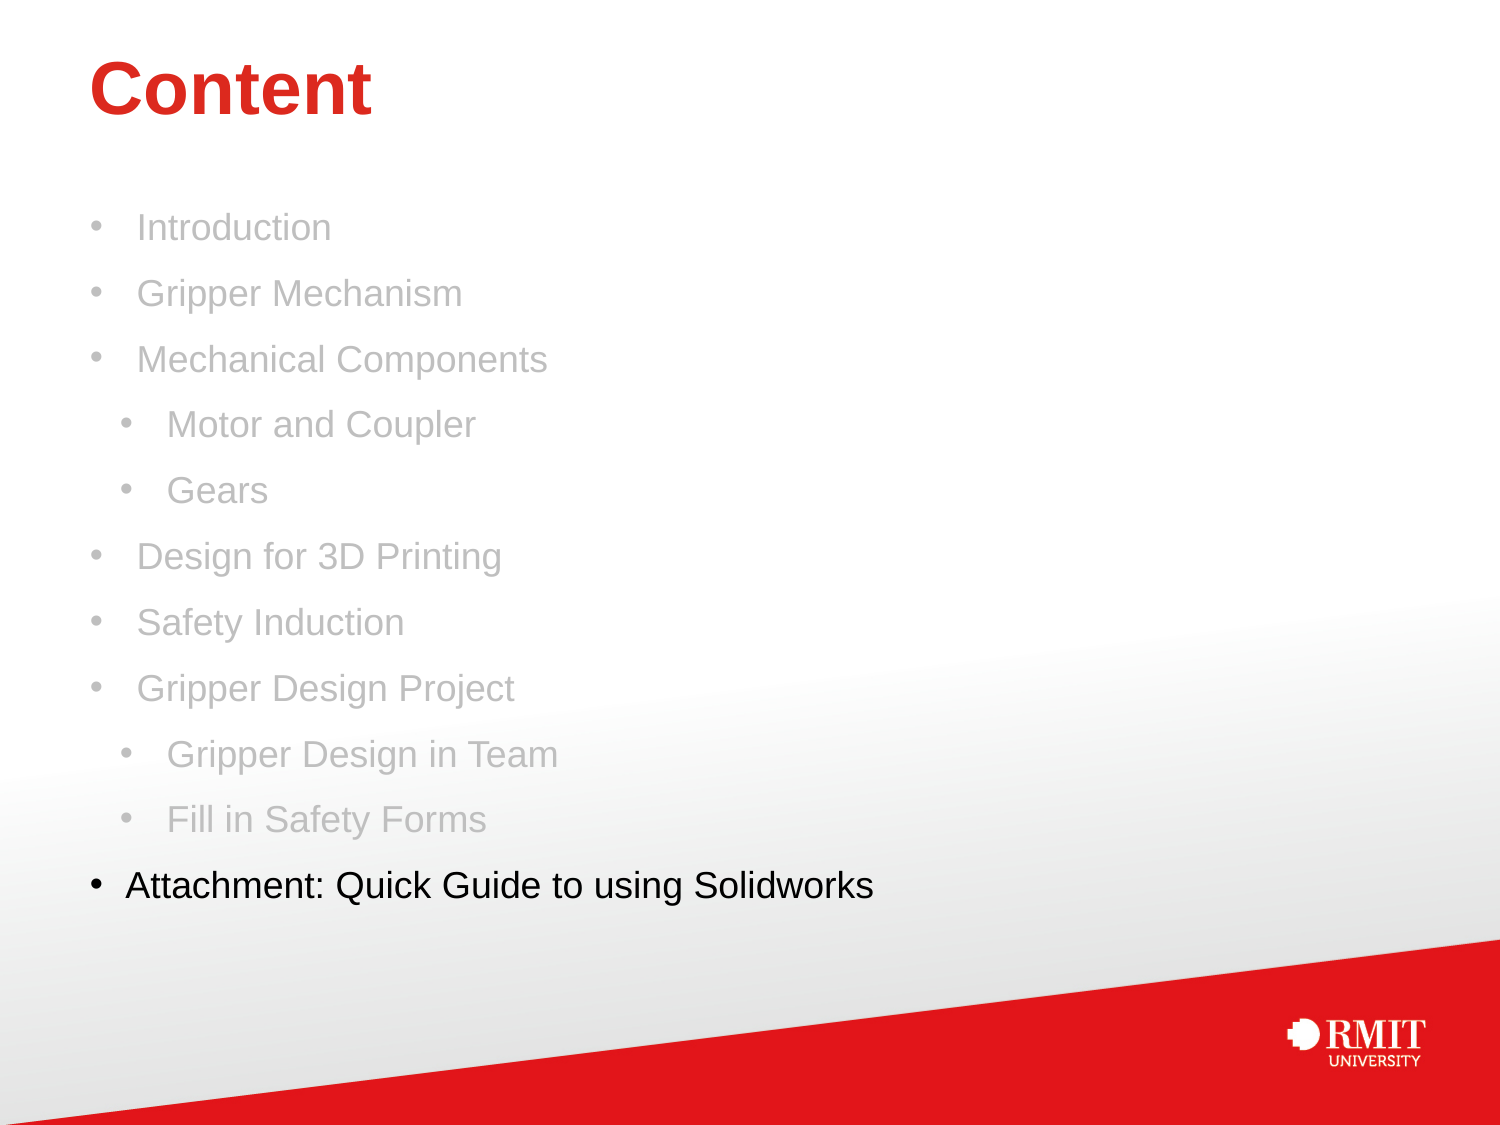

# Content
Introduction
Gripper Mechanism
Mechanical Components
Motor and Coupler
Gears
Design for 3D Printing
Safety Induction
Gripper Design Project
Gripper Design in Team
Fill in Safety Forms
Attachment: Quick Guide to using Solidworks